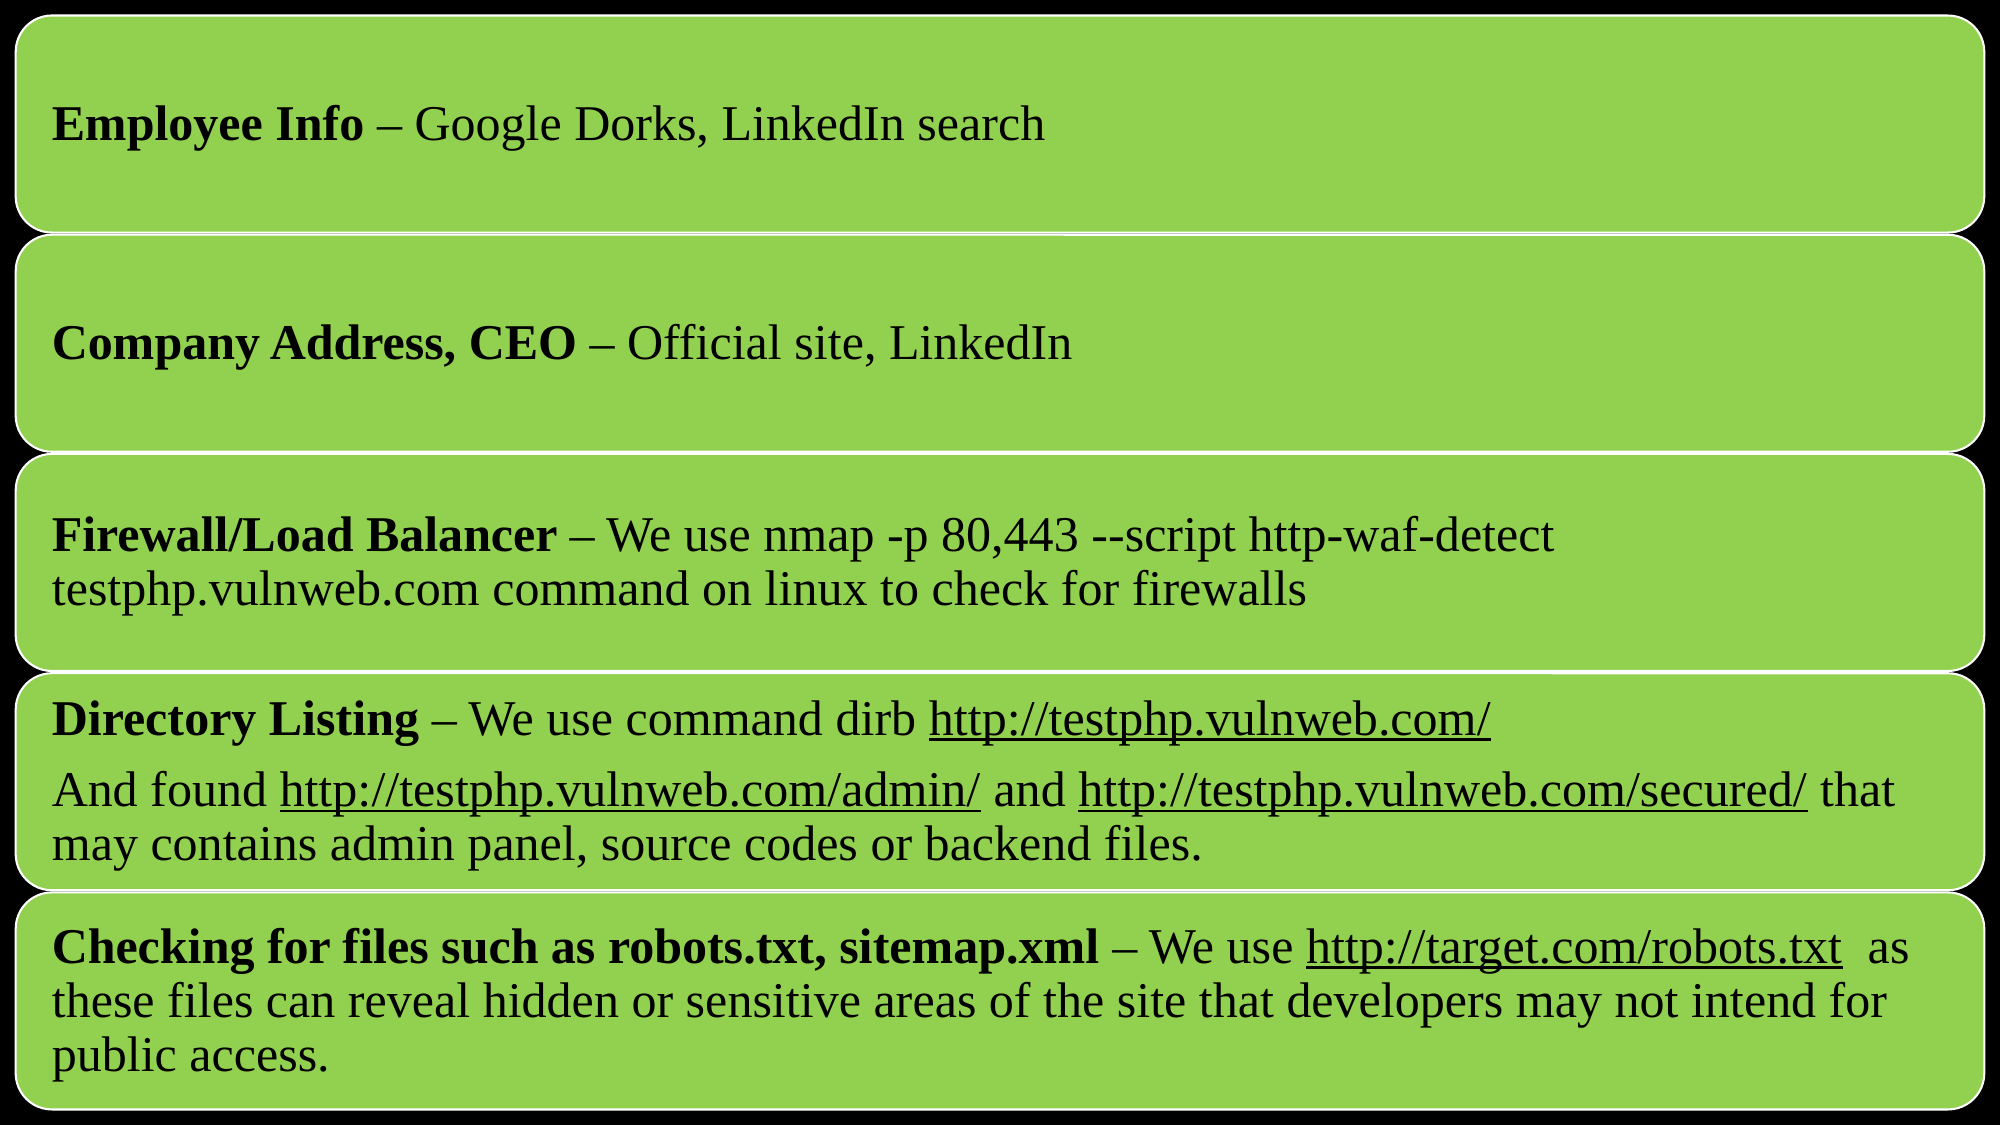

Employee Info – Google Dorks, LinkedIn search
Company Address, CEO – Official site, LinkedIn
Firewall/Load Balancer – We use nmap -p 80,443 --script http-waf-detect testphp.vulnweb.com command on linux to check for firewalls
Directory Listing – We use command dirb http://testphp.vulnweb.com/
And found http://testphp.vulnweb.com/admin/ and http://testphp.vulnweb.com/secured/ that may contains admin panel, source codes or backend files.
Checking for files such as robots.txt, sitemap.xml – We use http://target.com/robots.txt  as these files can reveal hidden or sensitive areas of the site that developers may not intend for public access.